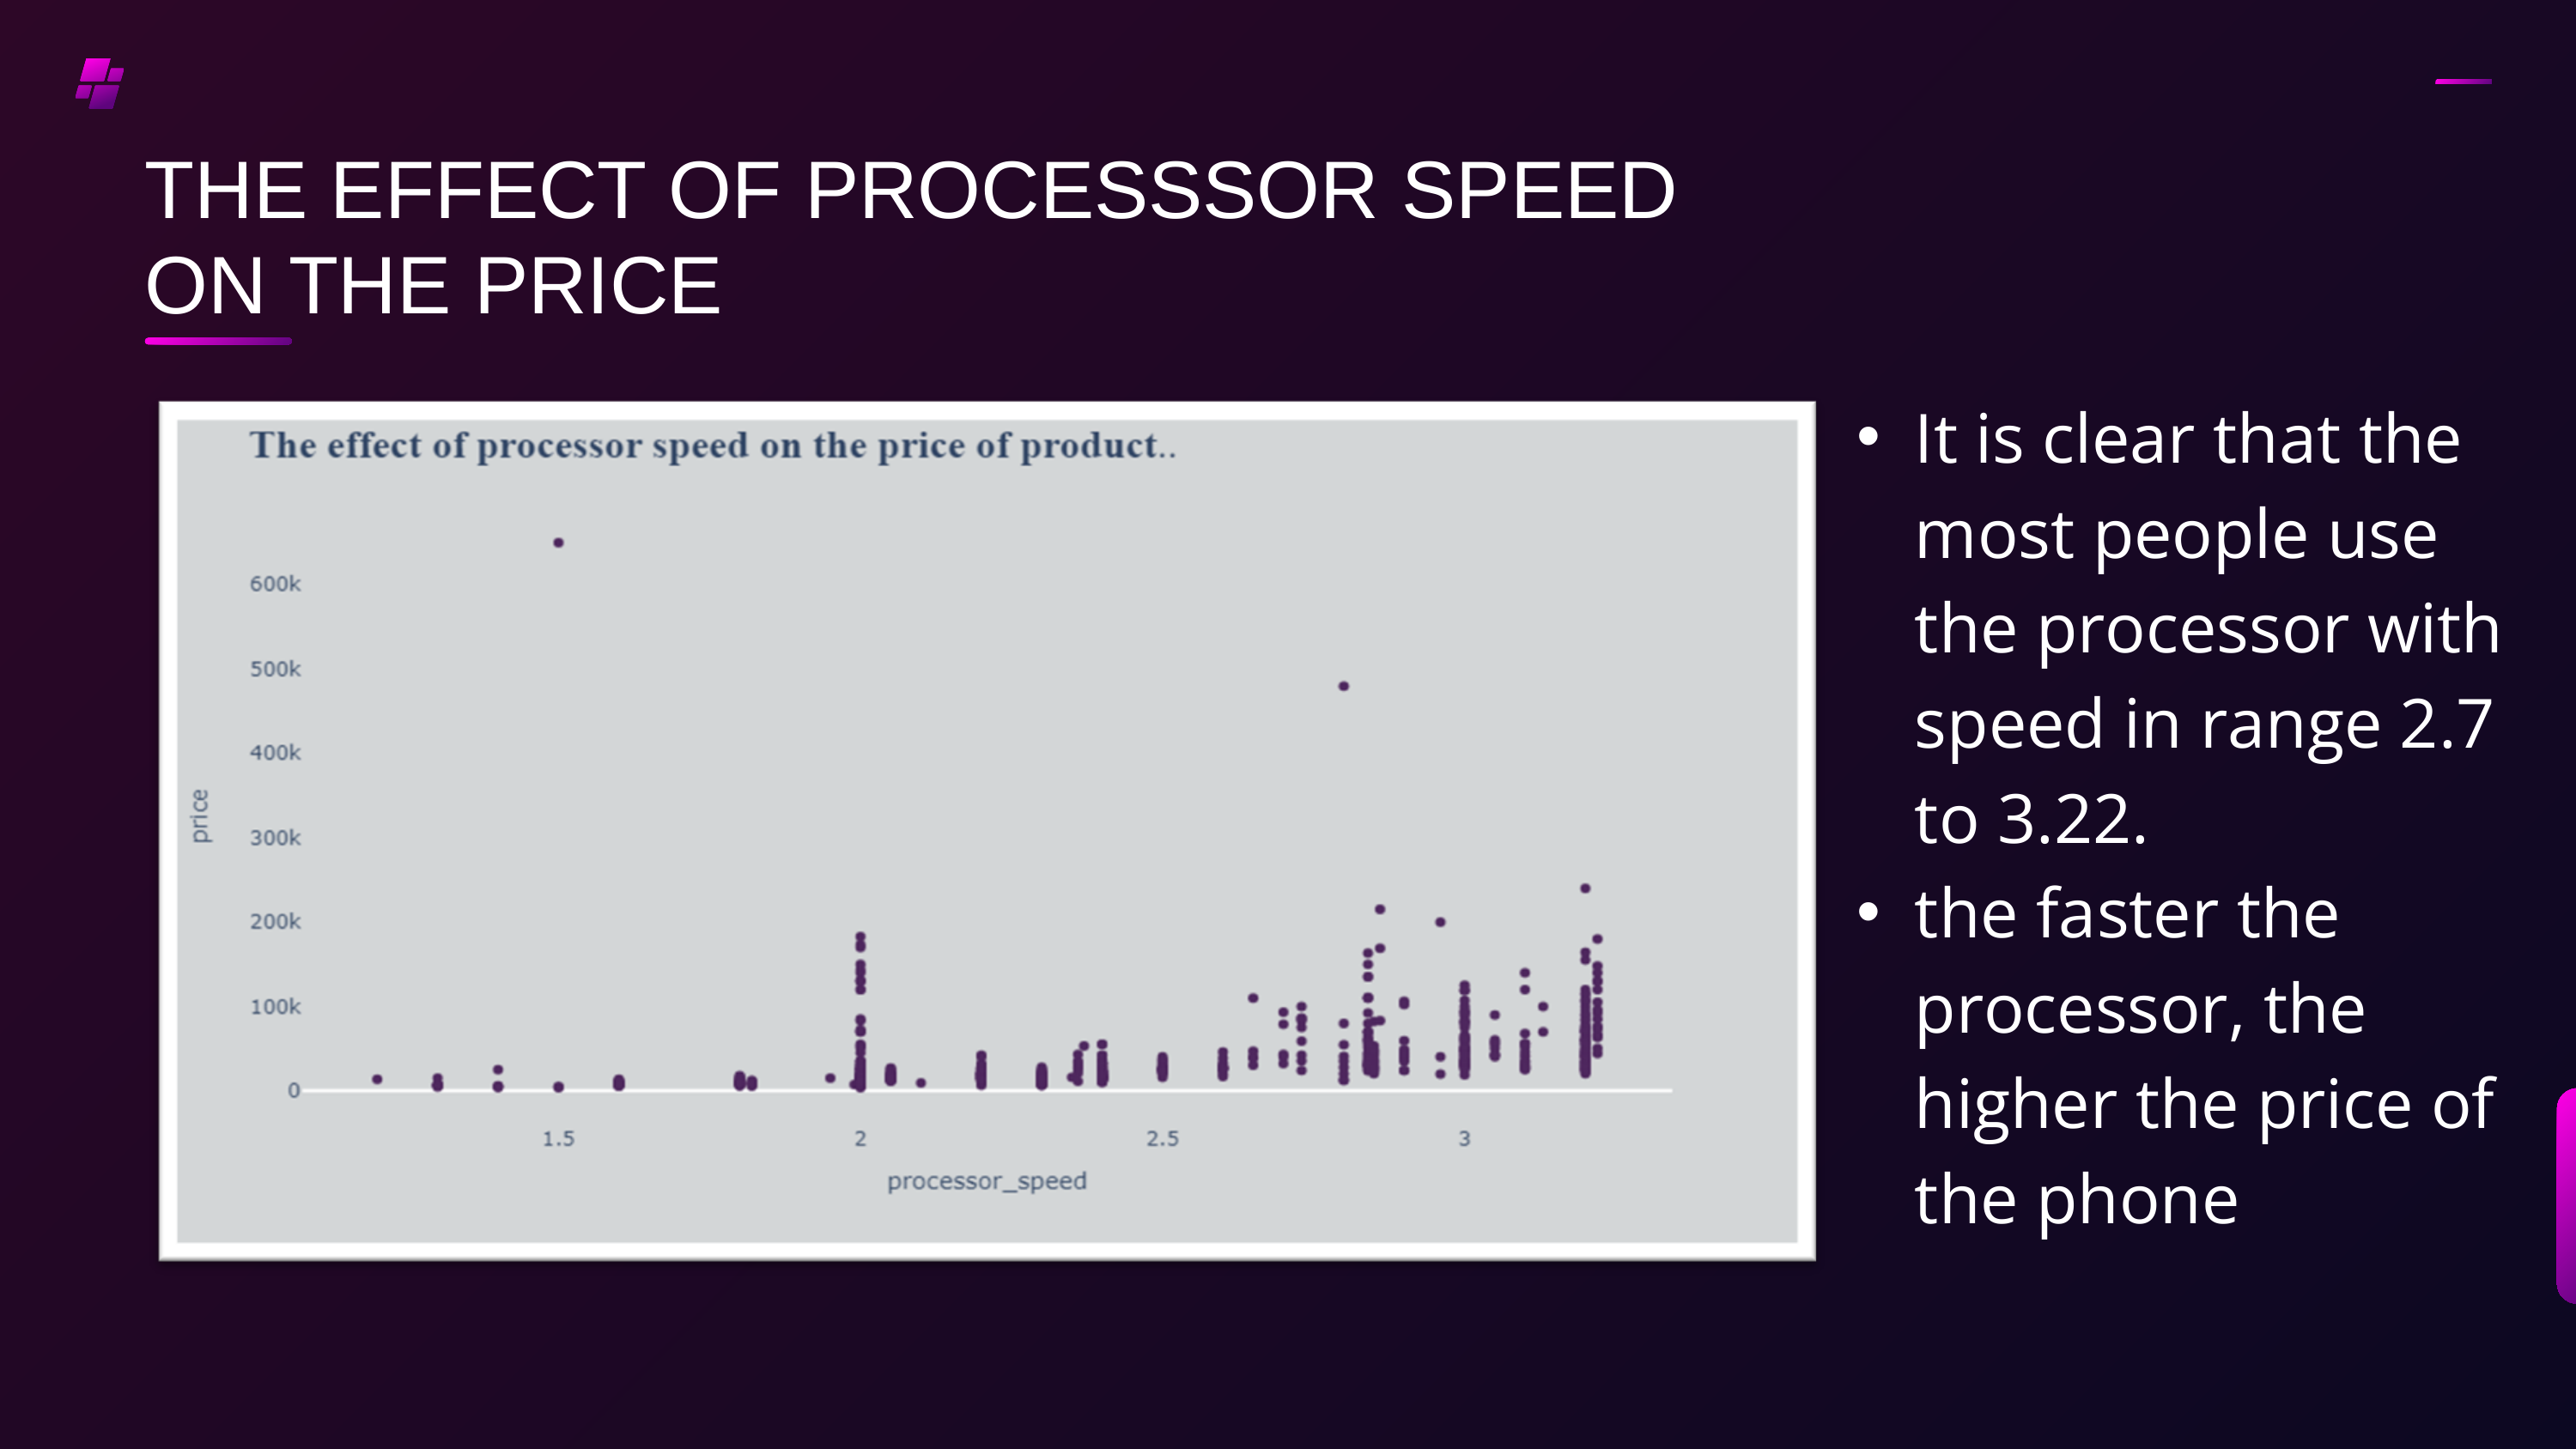

THE EFFECT OF PROCESSSOR SPEED  ON THE PRICE

It is clear that the most people use the processor with speed in range 2.7 to 3.22.
the faster the processor, the higher the price of the phone